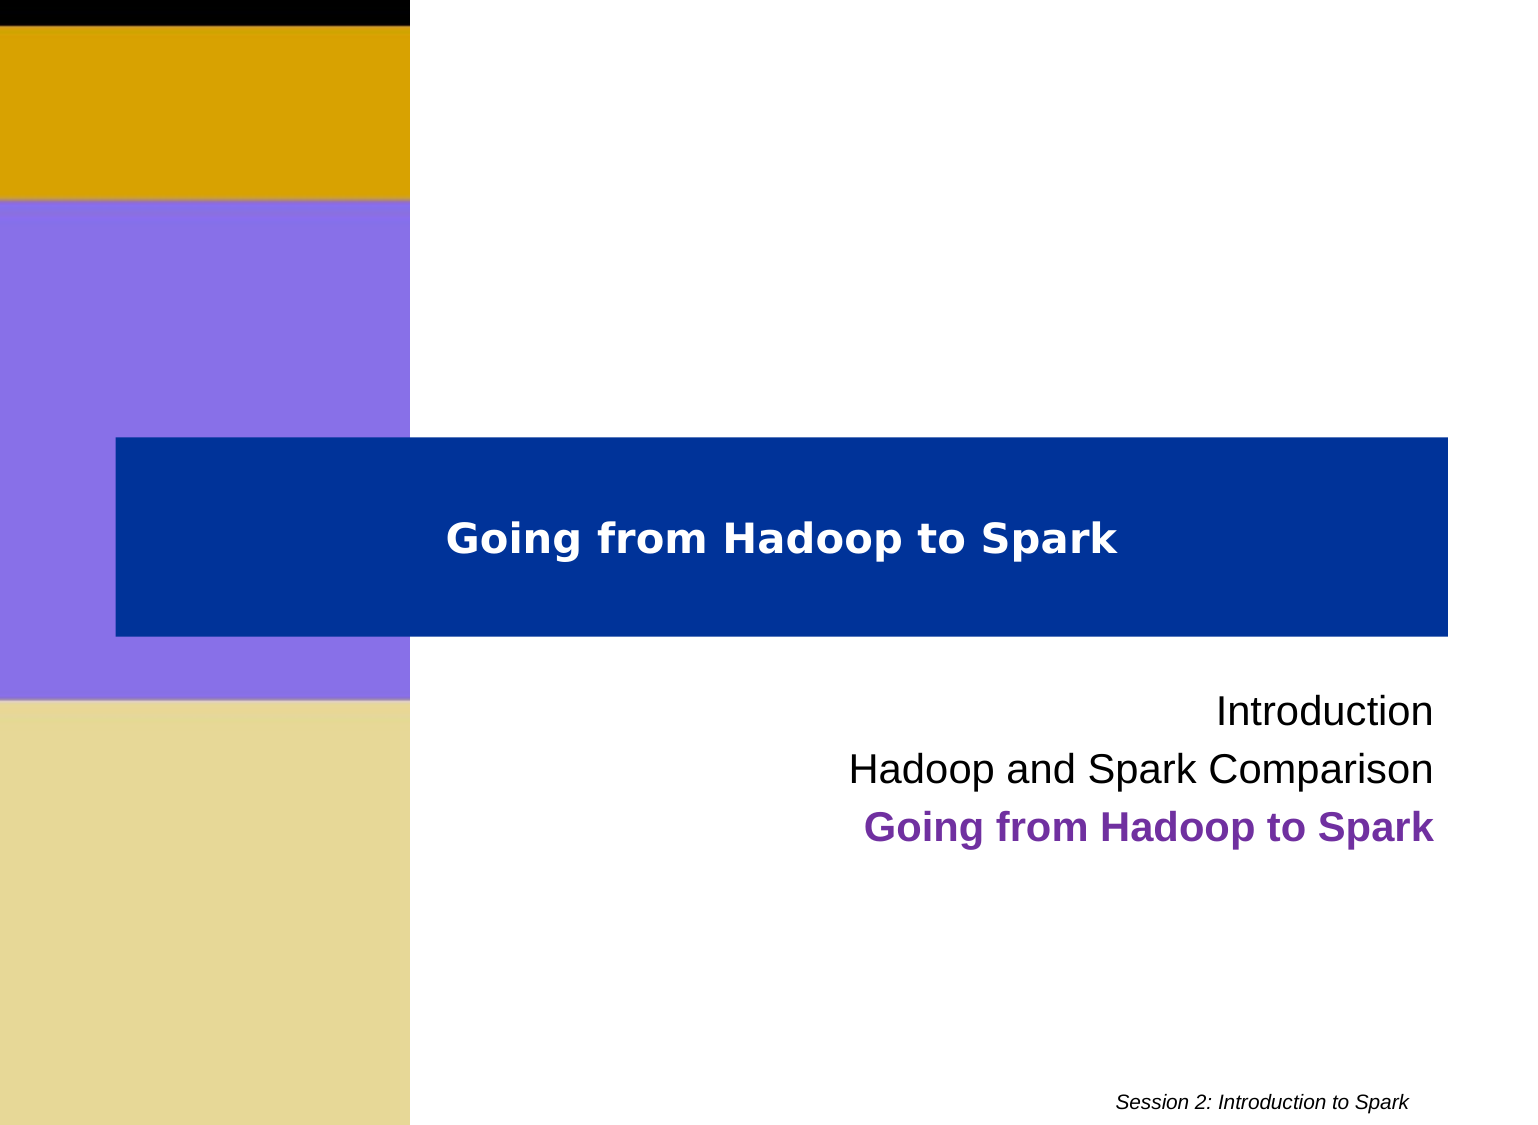

# Going from Hadoop to Spark
Introduction
Hadoop and Spark Comparison
Going from Hadoop to Spark
Session 2: Introduction to Spark